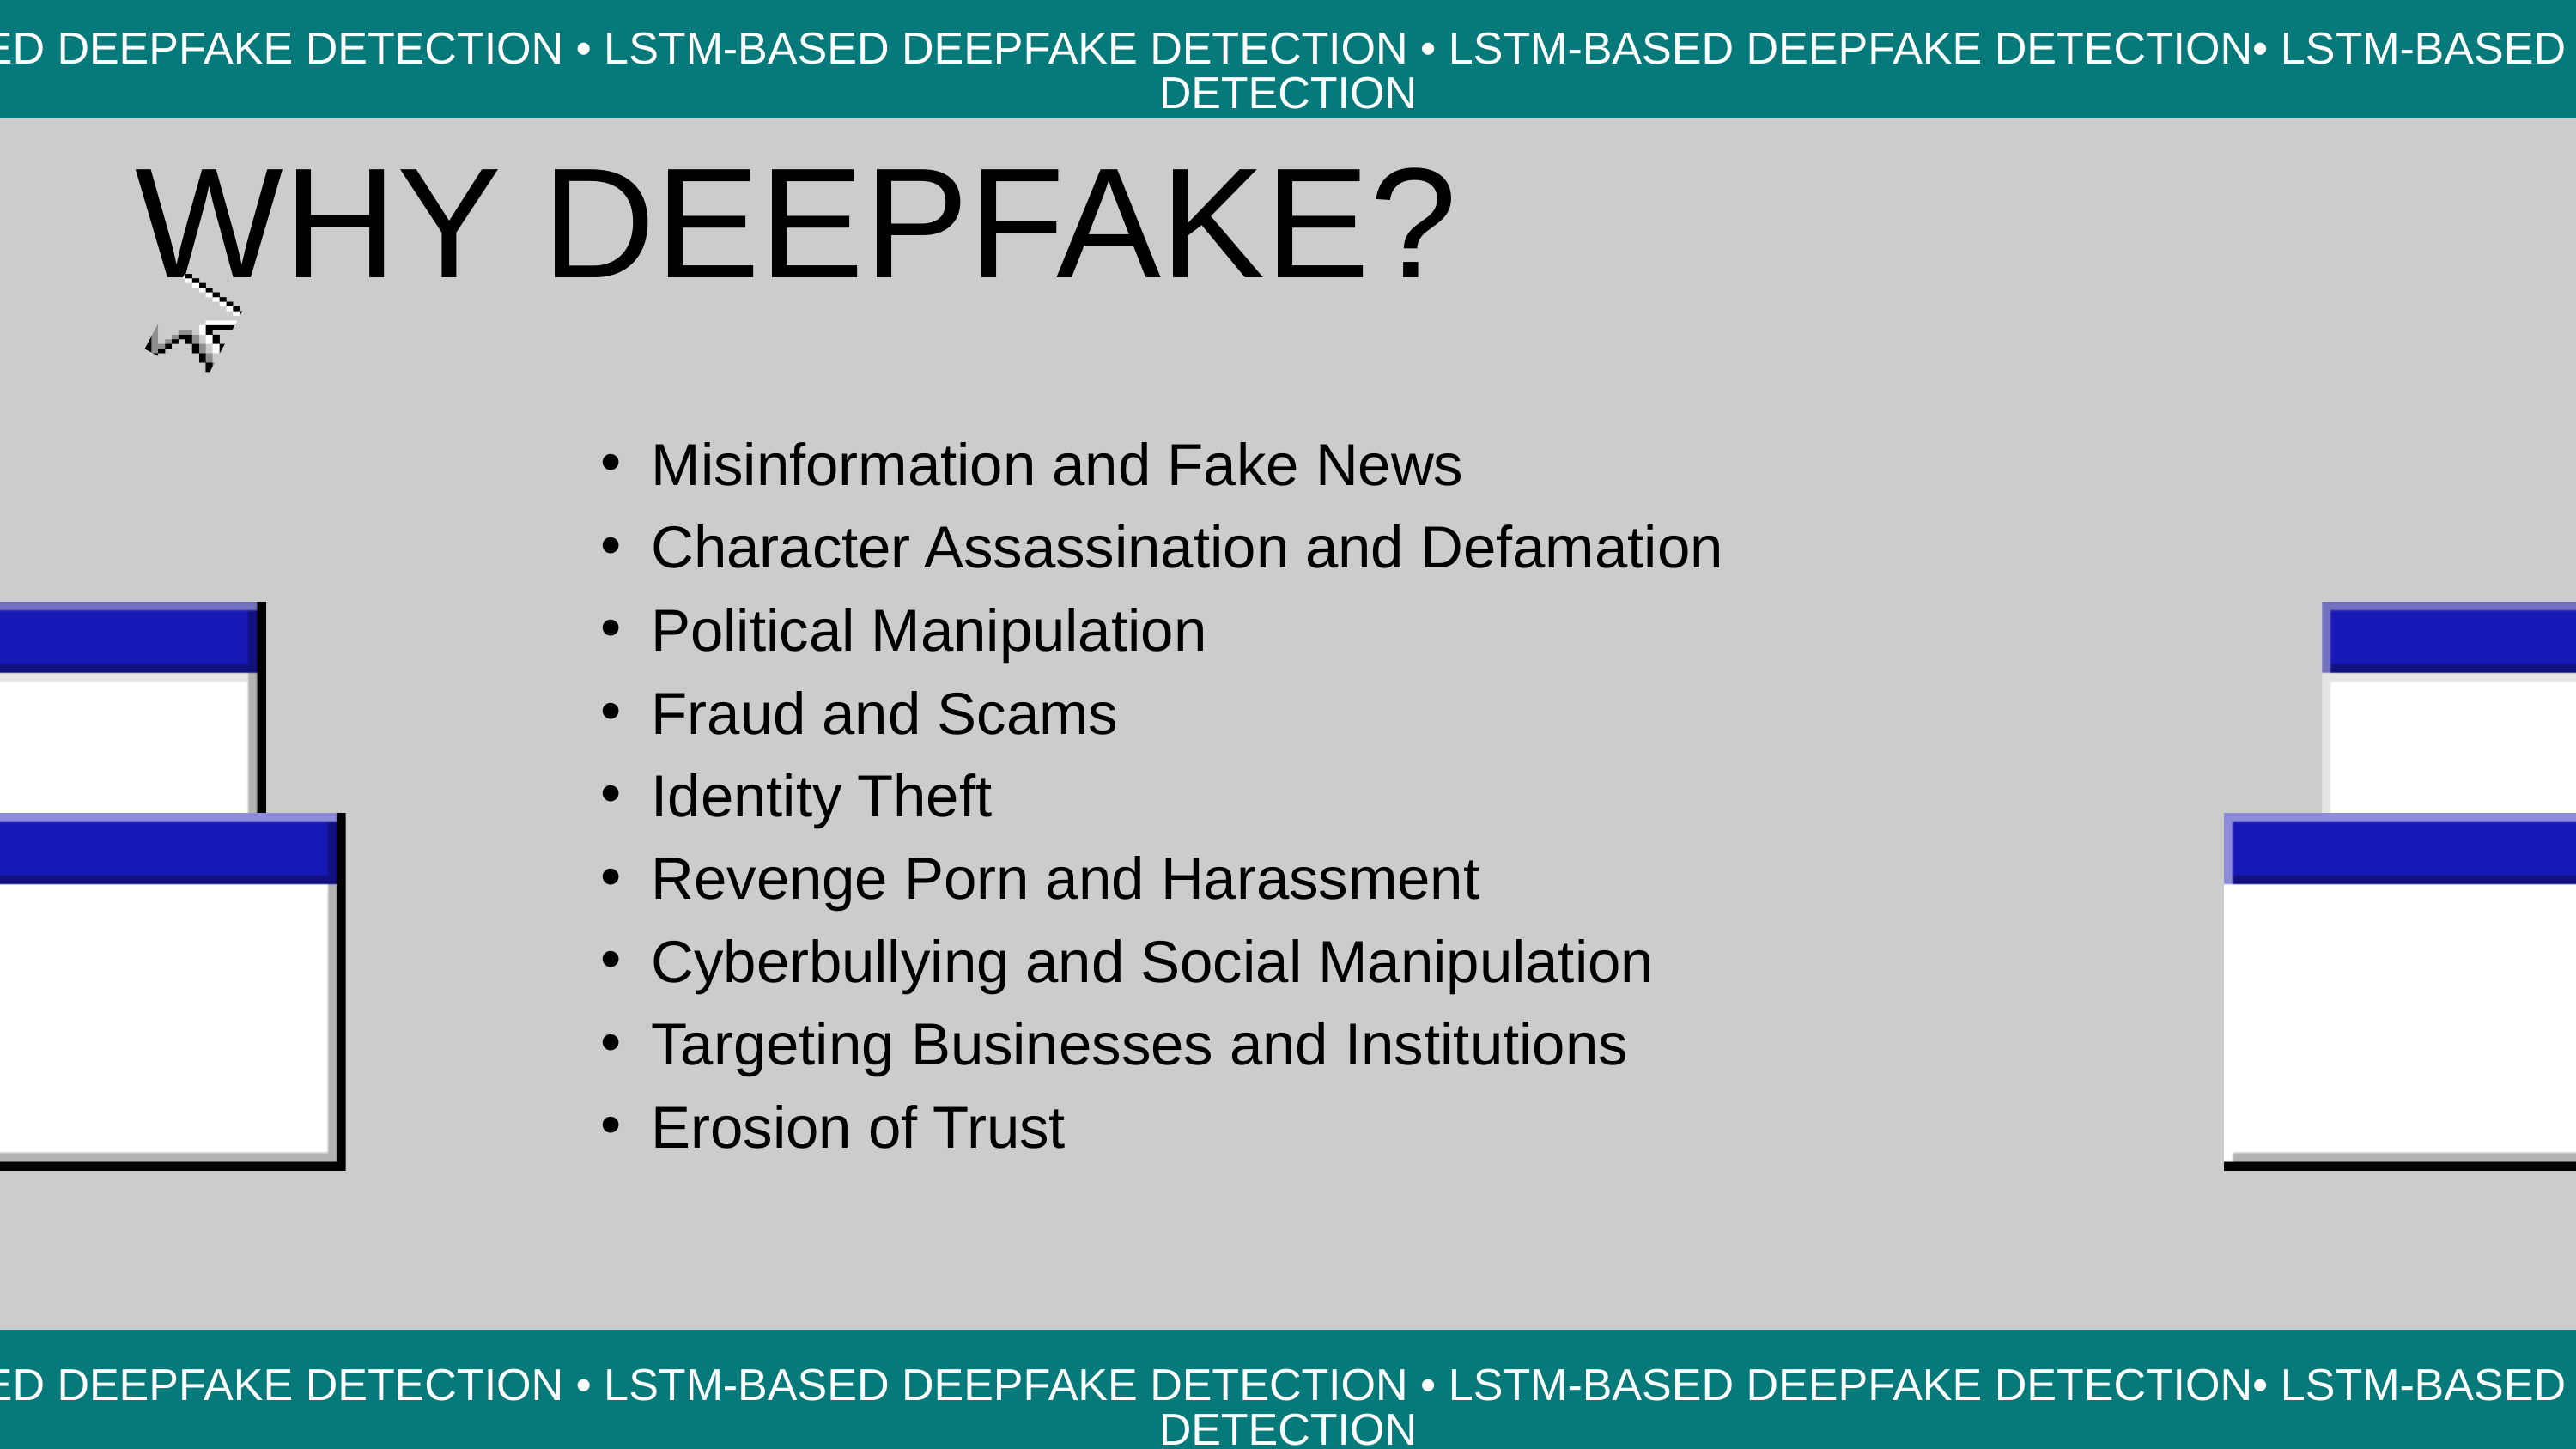

LSTM-BASED DEEPFAKE DETECTION • LSTM-BASED DEEPFAKE DETECTION • LSTM-BASED DEEPFAKE DETECTION• LSTM-BASED DEEPFAKE DETECTION

WHY DEEPFAKE?

Misinformation and Fake News
Character Assassination and Defamation
Political Manipulation
Fraud and Scams
Identity Theft
Revenge Porn and Harassment
Cyberbullying and Social Manipulation
Targeting Businesses and Institutions
Erosion of Trust

LSTM-BASED DEEPFAKE DETECTION • LSTM-BASED DEEPFAKE DETECTION • LSTM-BASED DEEPFAKE DETECTION• LSTM-BASED DEEPFAKE DETECTION